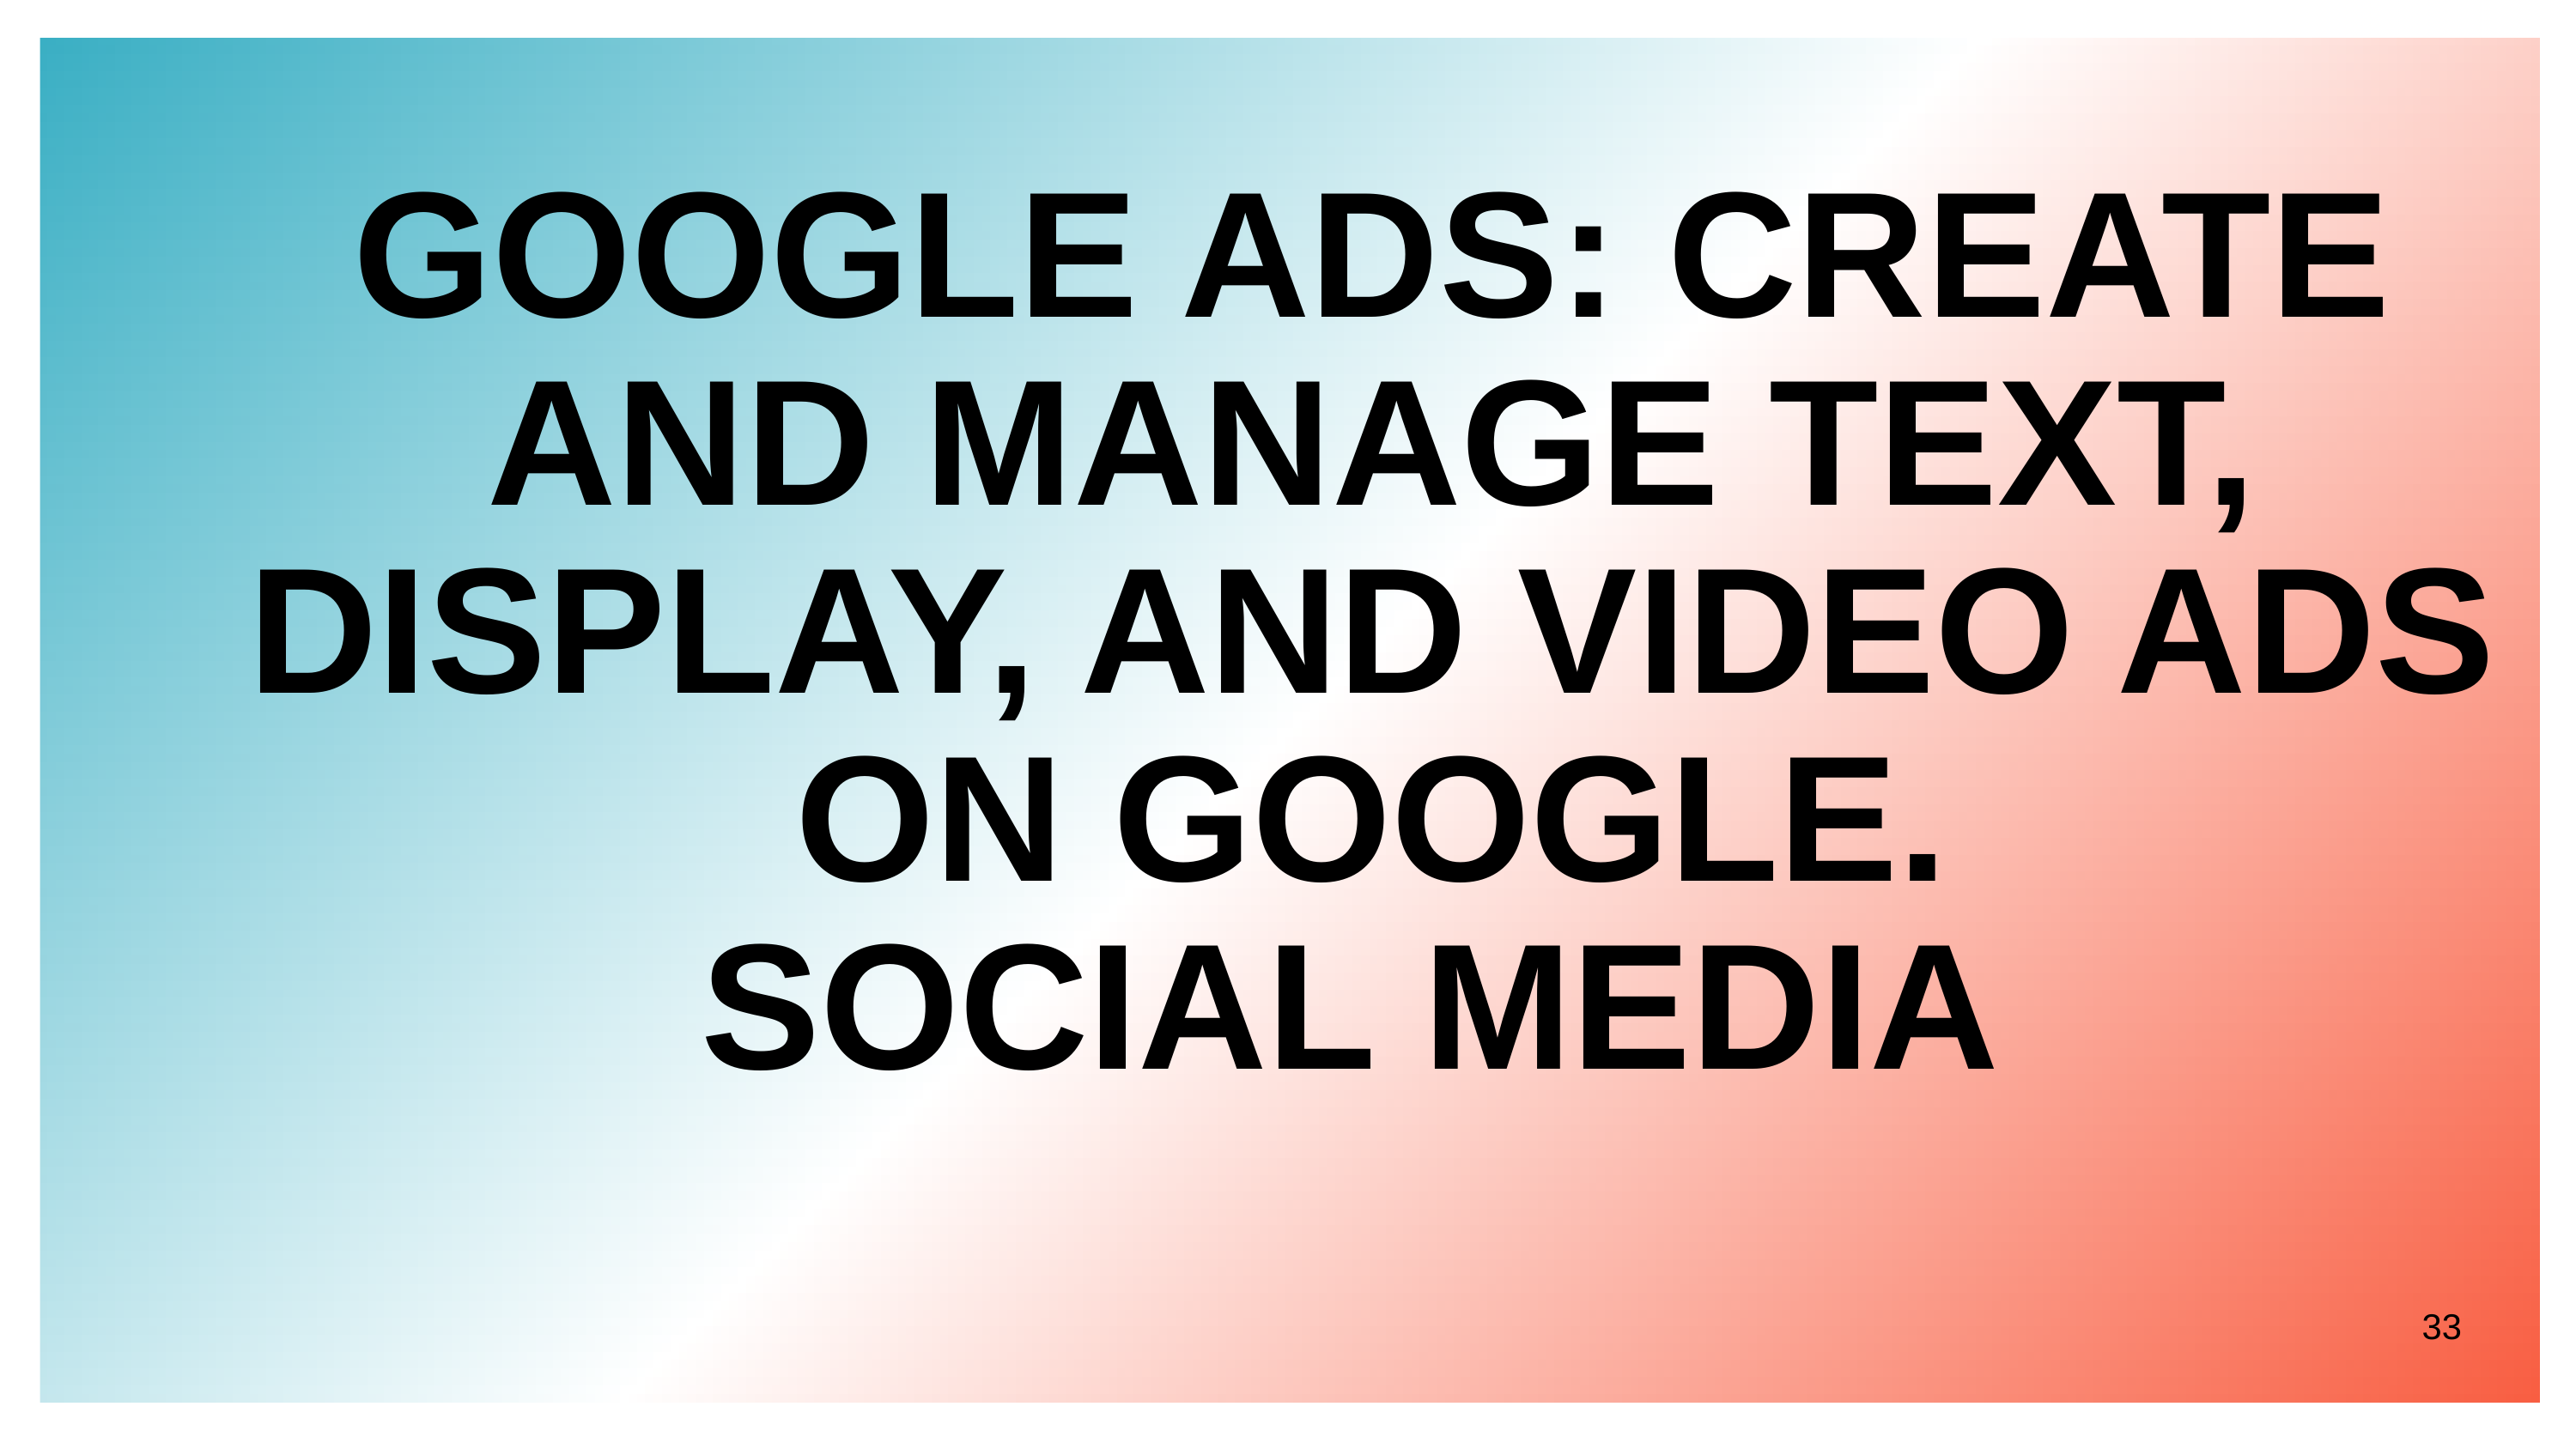

GOOGLE ADS: CREATE AND MANAGE TEXT, DISPLAY, AND VIDEO ADS ON GOOGLE.
SOCIAL MEDIA
33